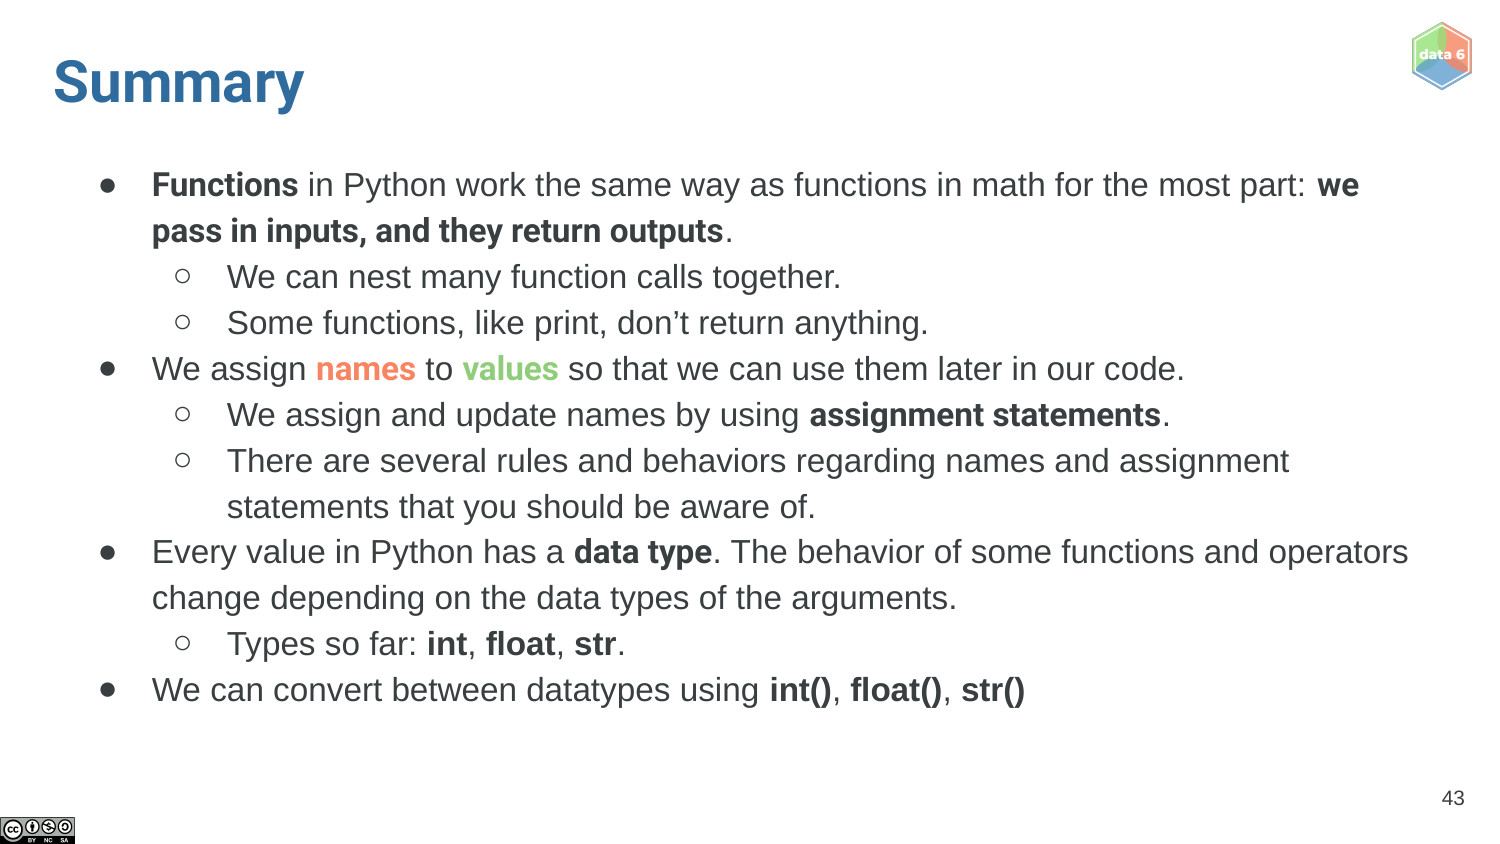

# Summary
Functions in Python work the same way as functions in math for the most part: we pass in inputs, and they return outputs.
We can nest many function calls together.
Some functions, like print, don’t return anything.
We assign names to values so that we can use them later in our code.
We assign and update names by using assignment statements.
There are several rules and behaviors regarding names and assignment statements that you should be aware of.
Every value in Python has a data type. The behavior of some functions and operators change depending on the data types of the arguments.
Types so far: int, float, str.
We can convert between datatypes using int(), float(), str()
43